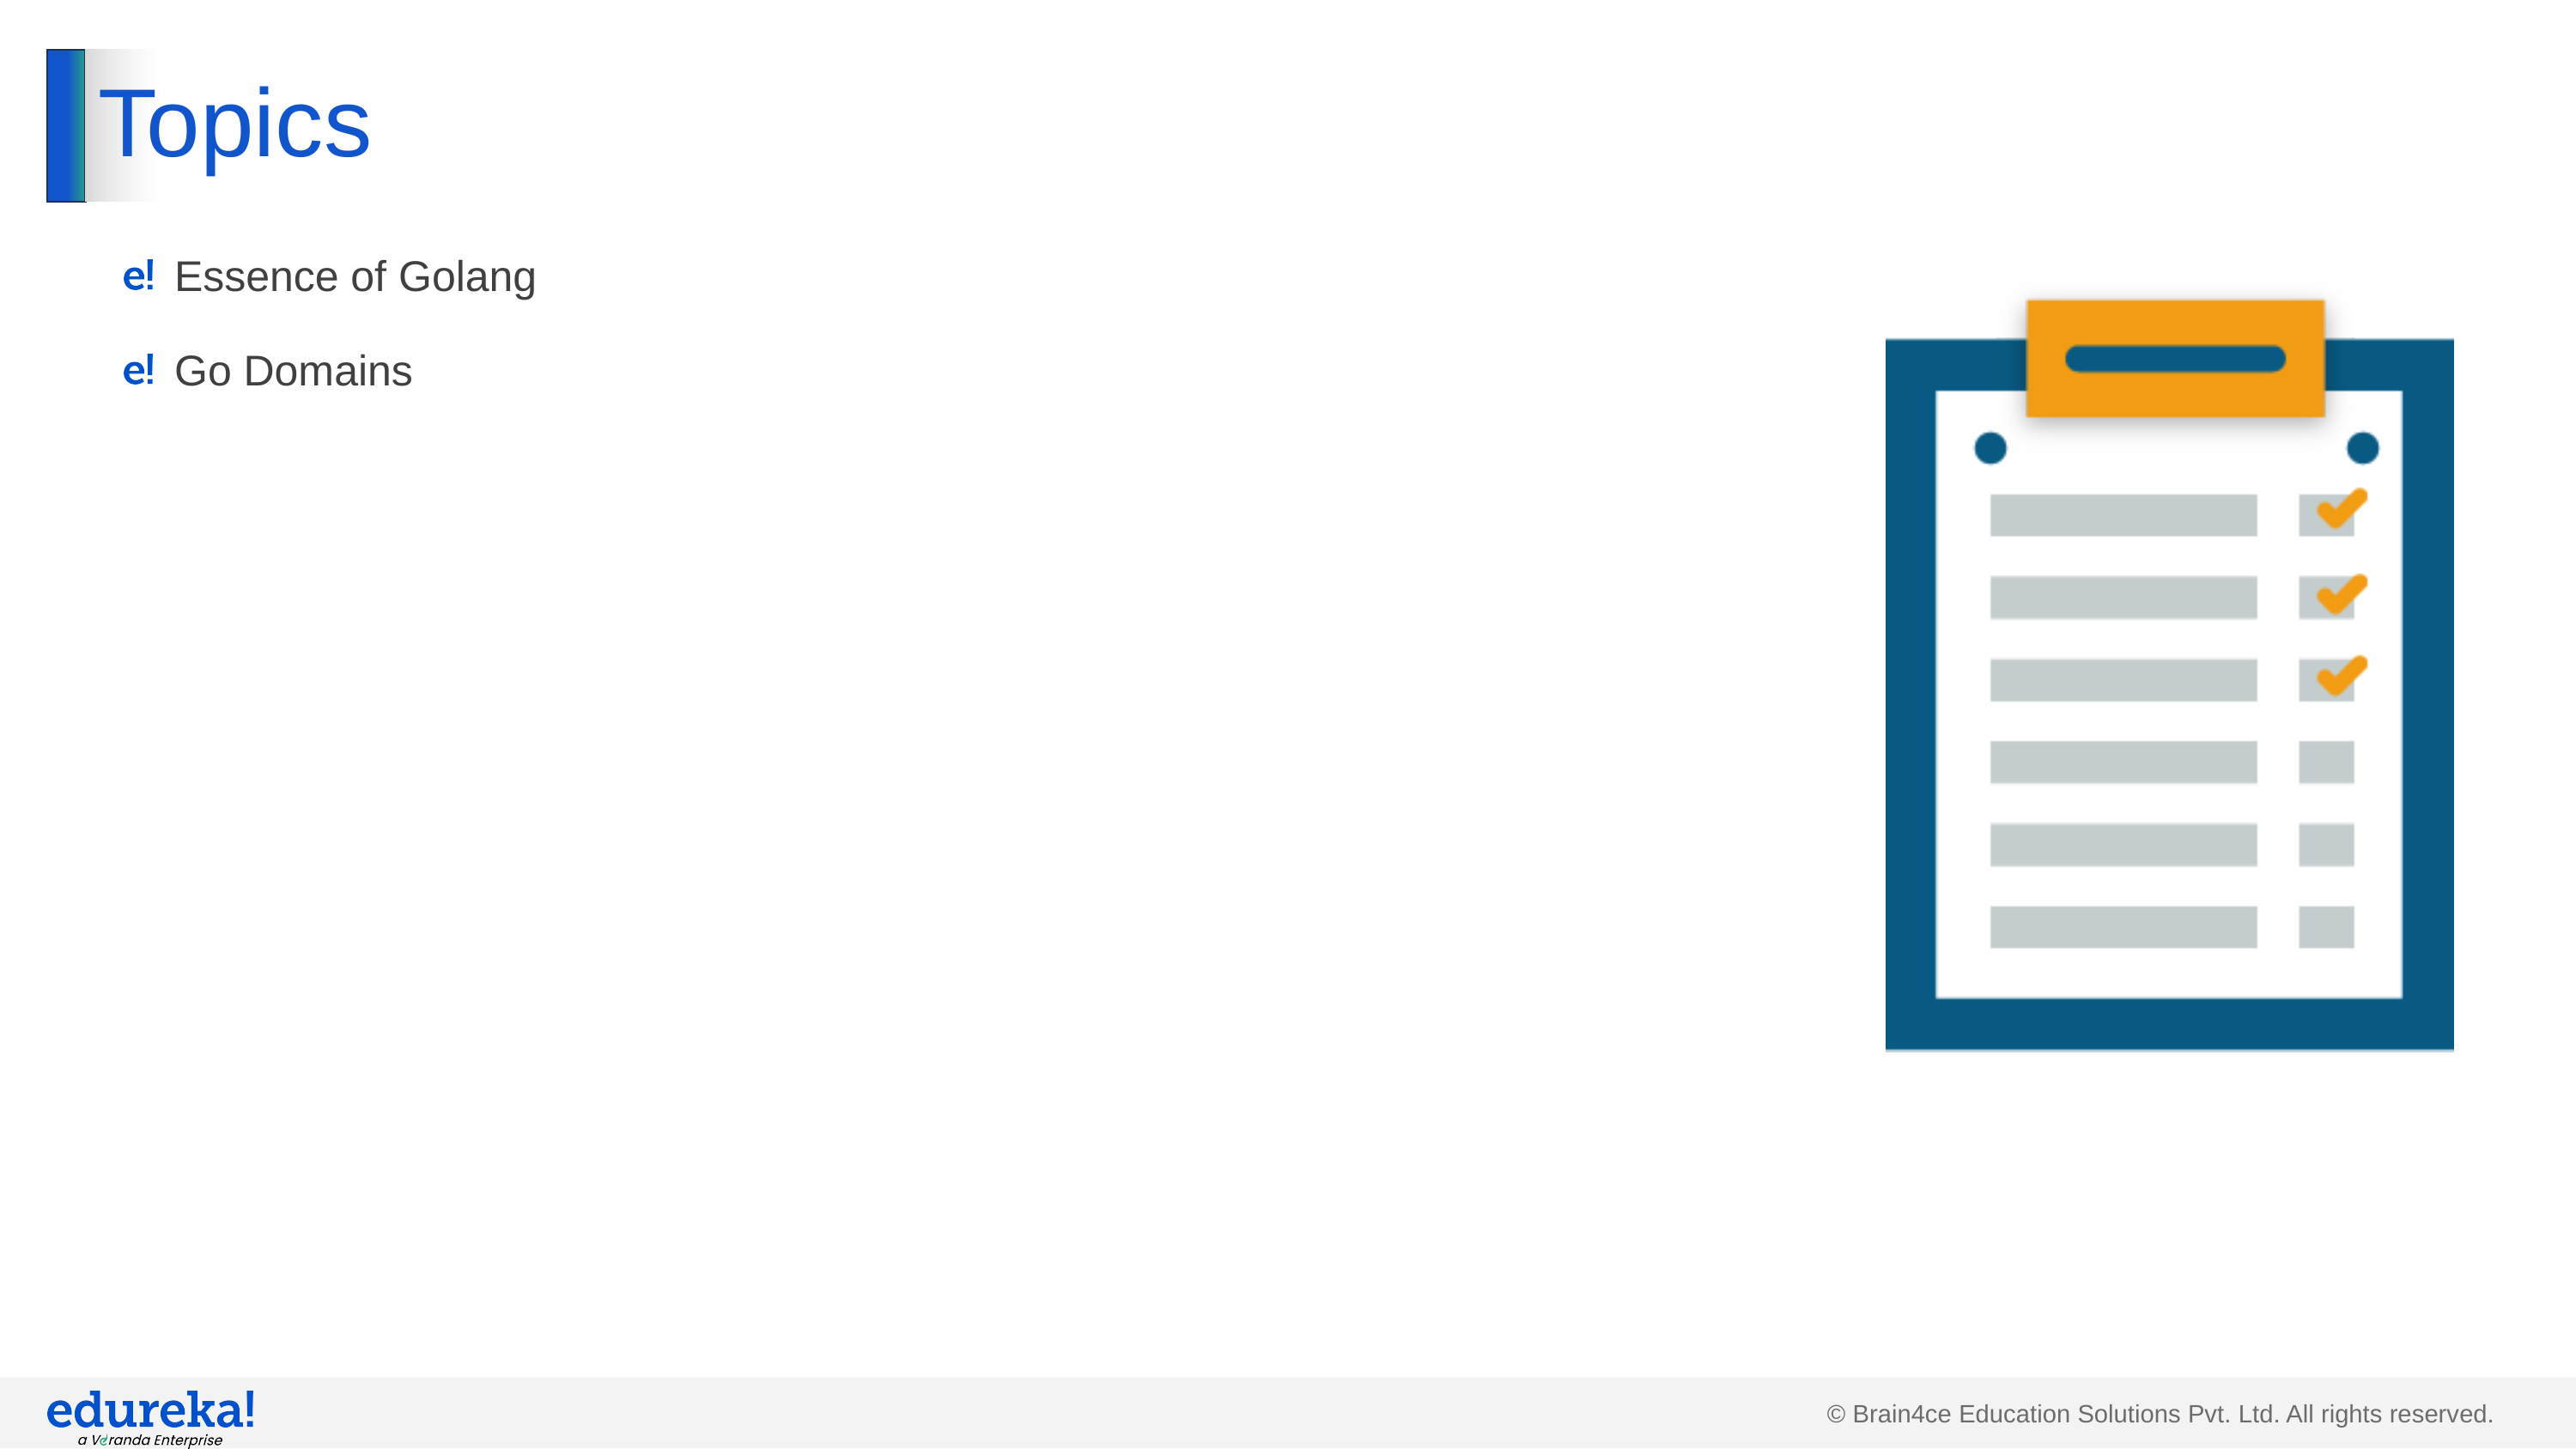

# Topics
Essence of Golang
Go Domains